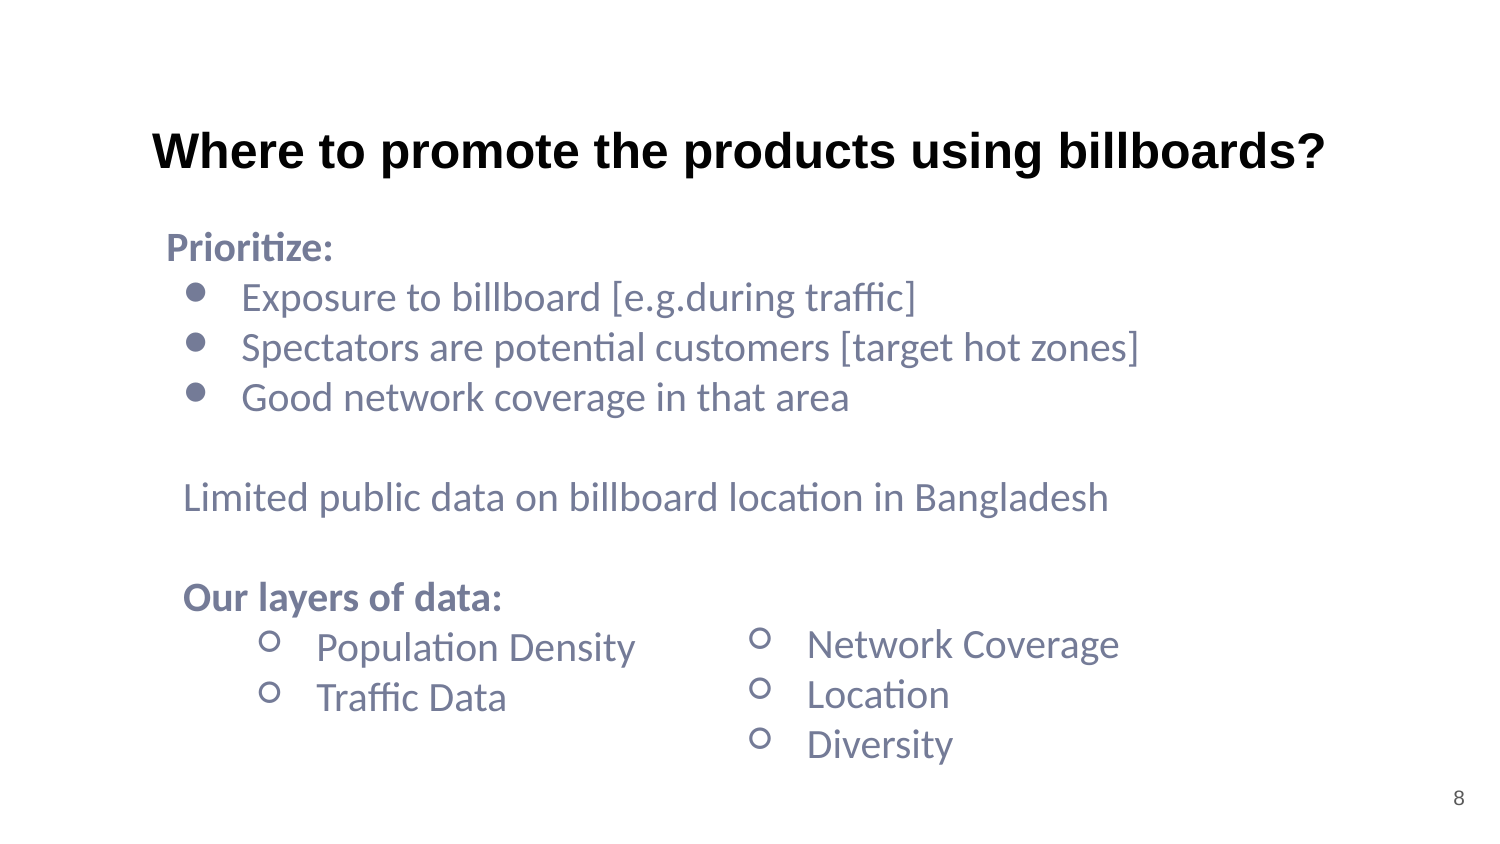

Where to promote the products using billboards?
Prioritize:
Exposure to billboard [e.g.during traffic]
Spectators are potential customers [target hot zones]
Good network coverage in that area

Limited public data on billboard location in Bangladesh

Our layers of data:
Population Density
Traffic Data

Network Coverage
Location
Diversity

8